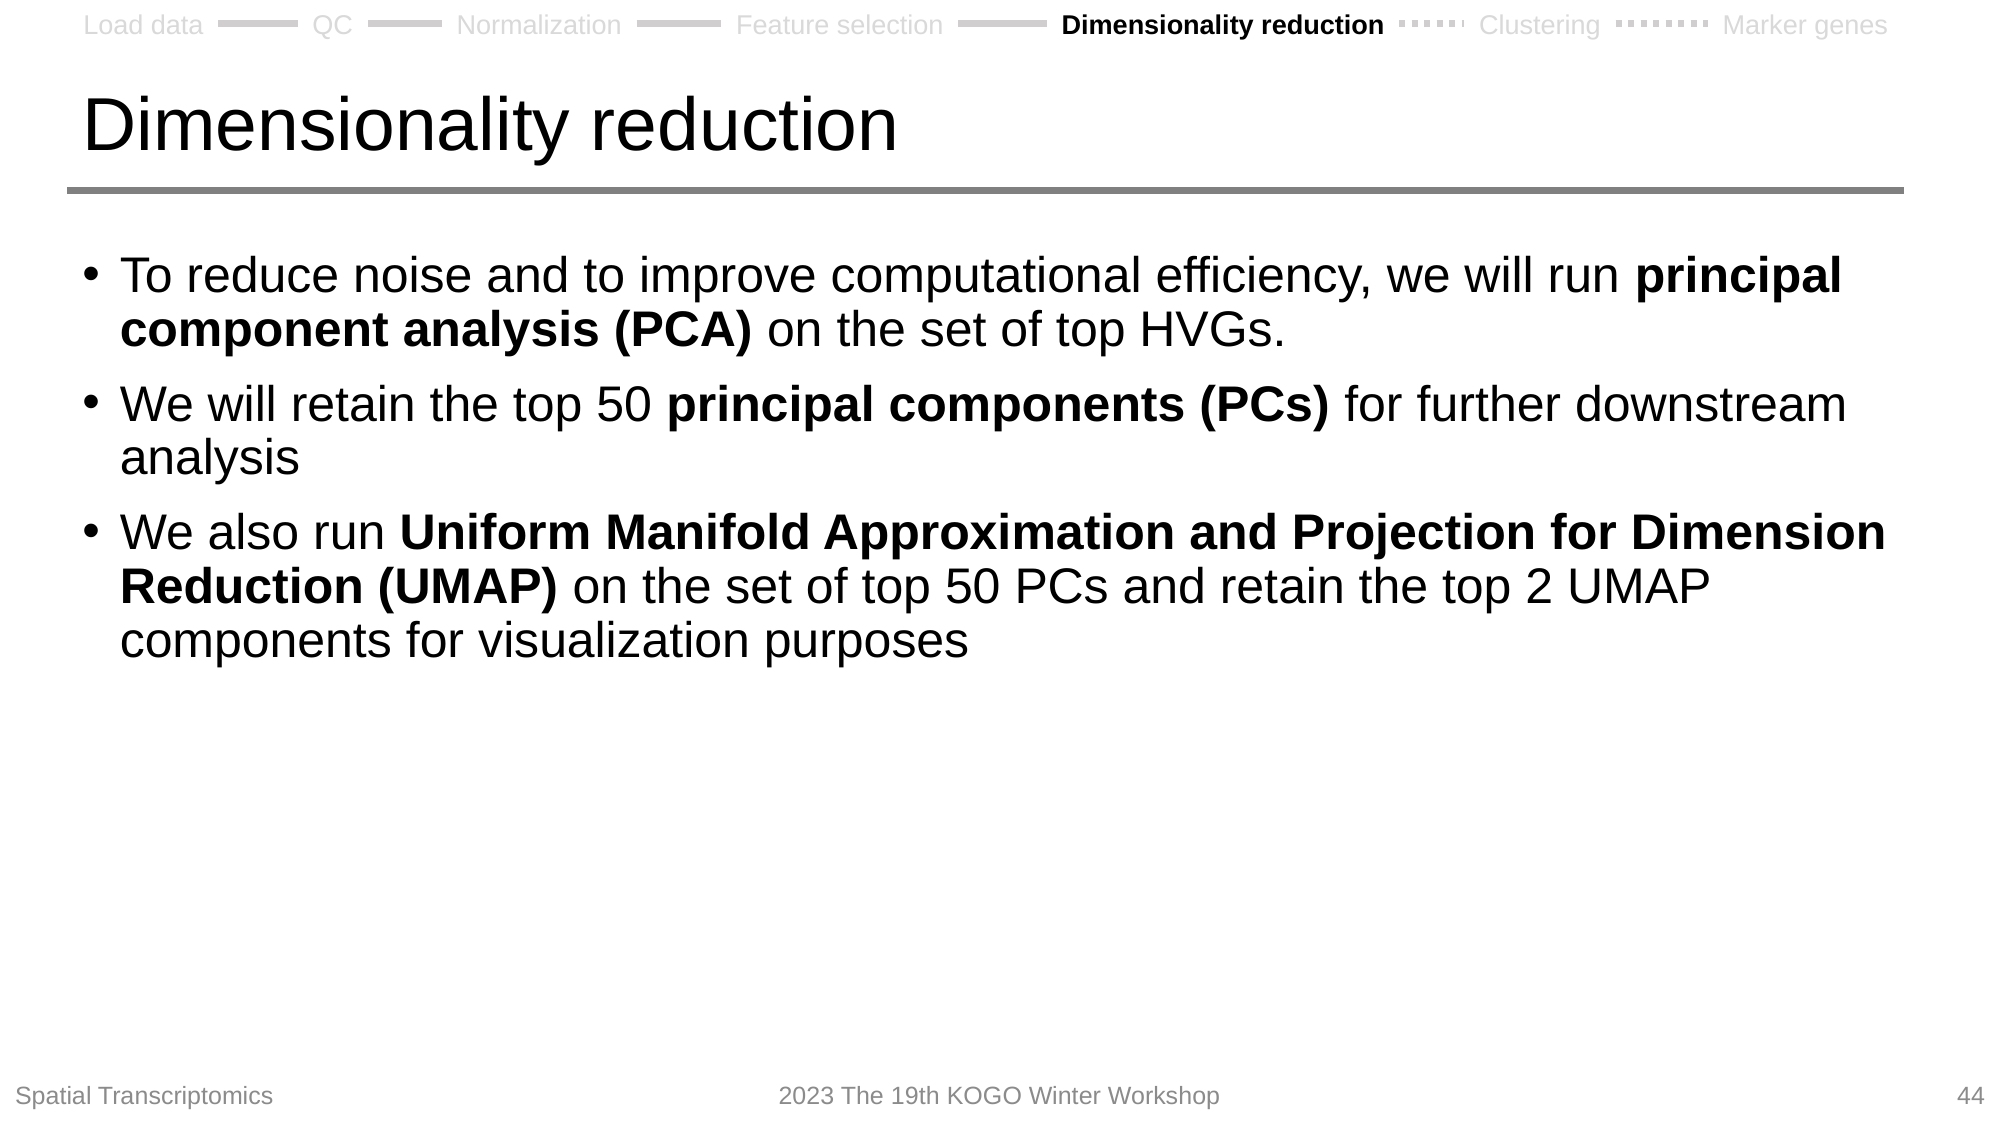

Load data
QC
Normalization
Feature selection
Dimensionality reduction
Clustering
Marker genes
# Dimensionality reduction
To reduce noise and to improve computational efficiency, we will run principal component analysis (PCA) on the set of top HVGs.
We will retain the top 50 principal components (PCs) for further downstream analysis
We also run Uniform Manifold Approximation and Projection for Dimension Reduction (UMAP) on the set of top 50 PCs and retain the top 2 UMAP components for visualization purposes

Spatial Transcriptomics
2023 The 19th KOGO Winter Workshop
44